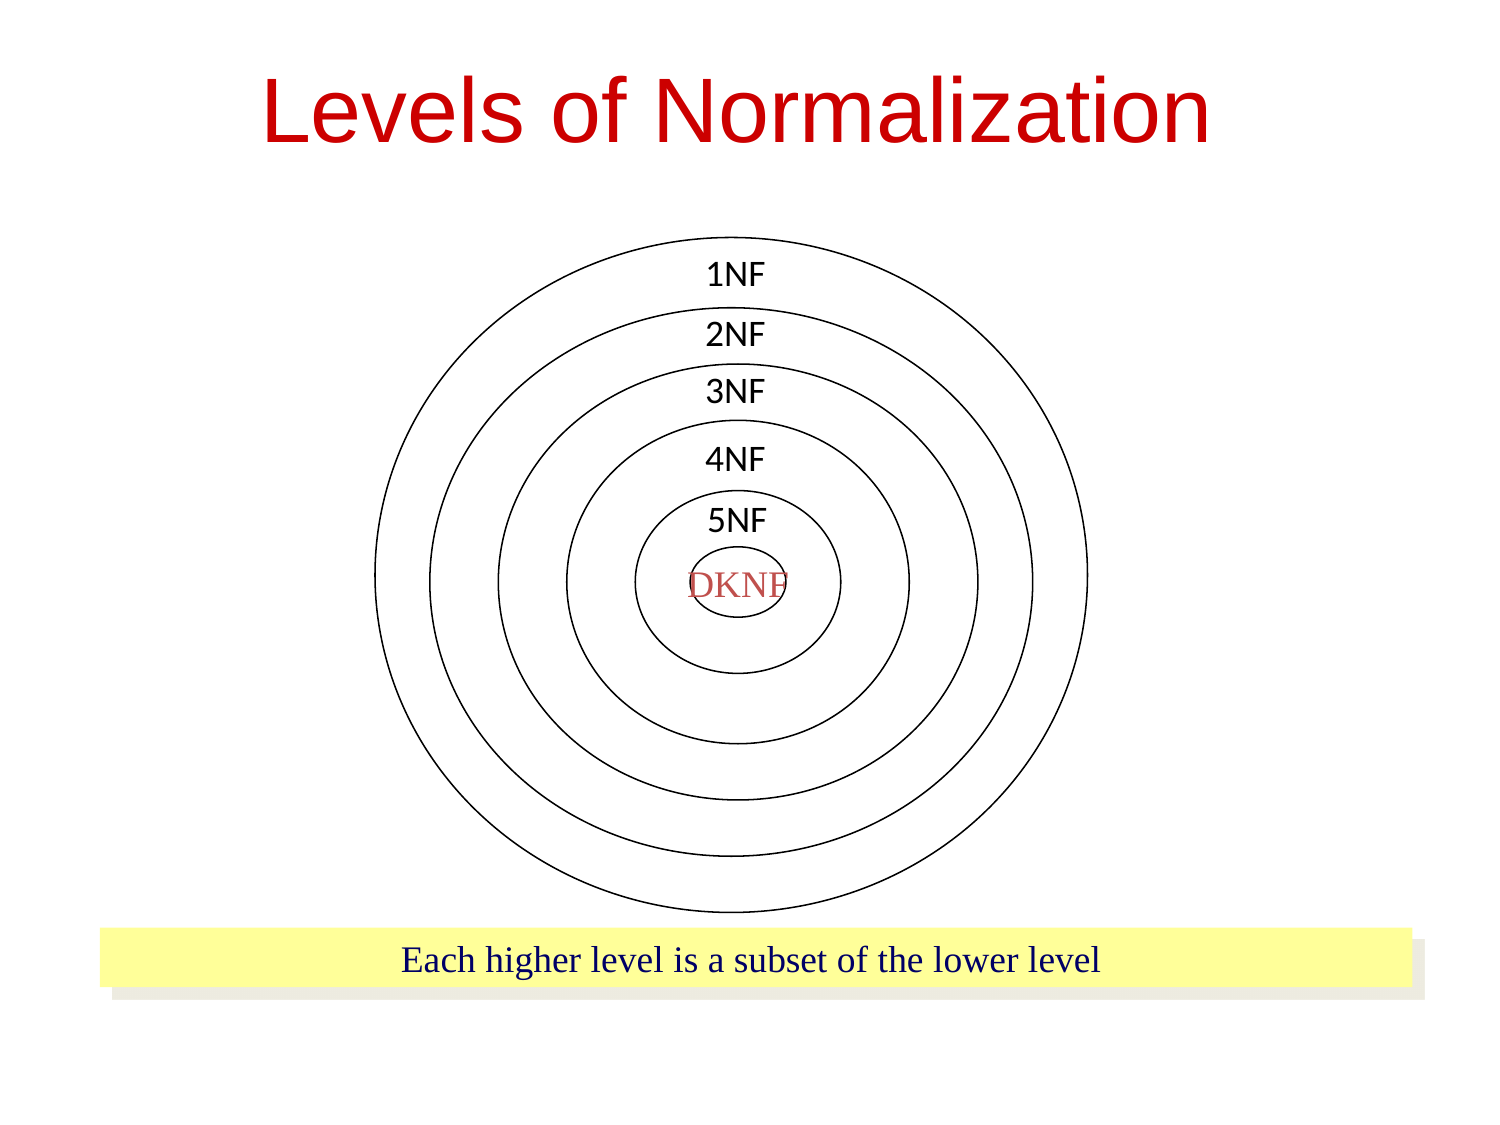

Levels of Normalization

DKNF
1NF
2NF
3NF
4NF
5NF
Each higher level is a subset of the lower level